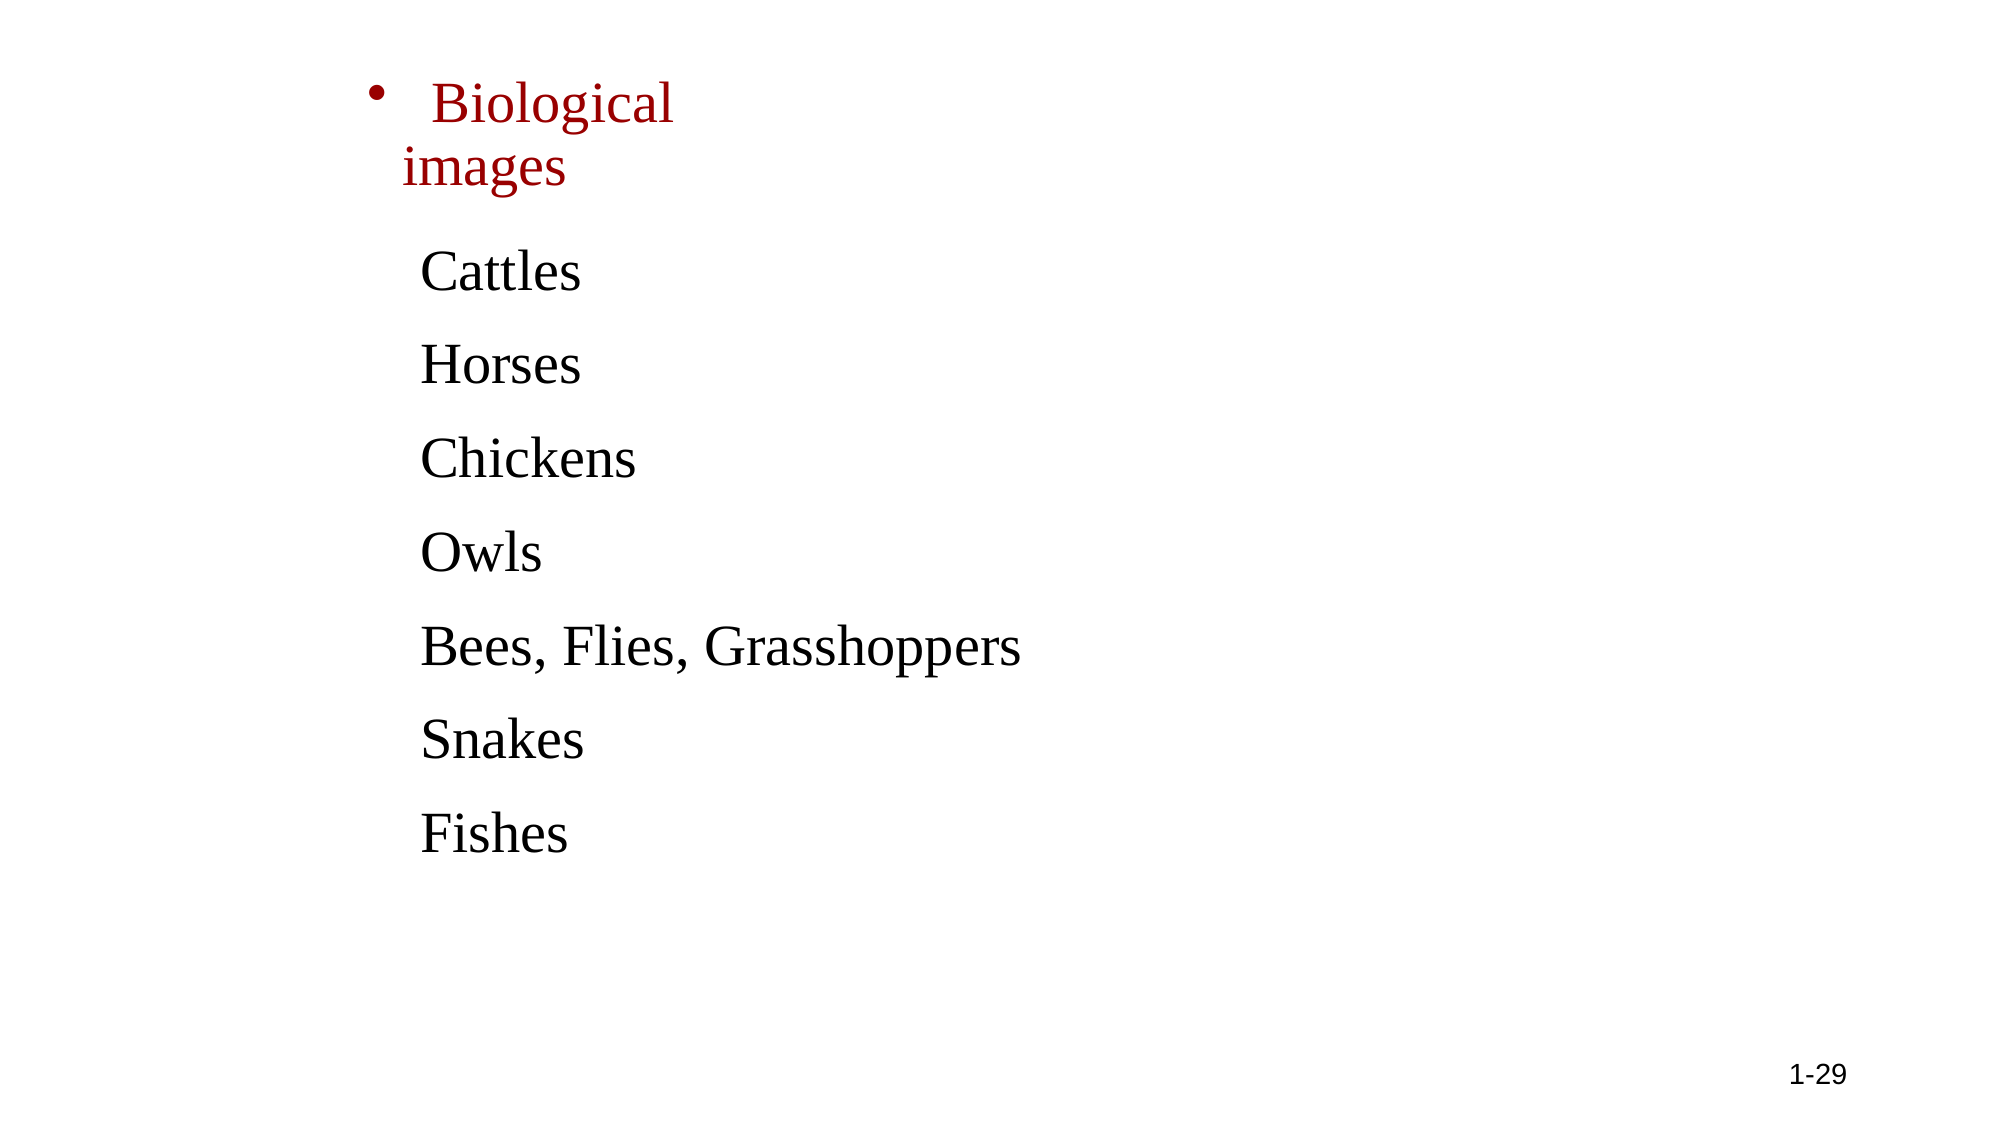

# Biological images
Cattles
Horses
Chickens
Owls
Bees, Flies, Grasshoppers
Snakes
Fishes

1-29